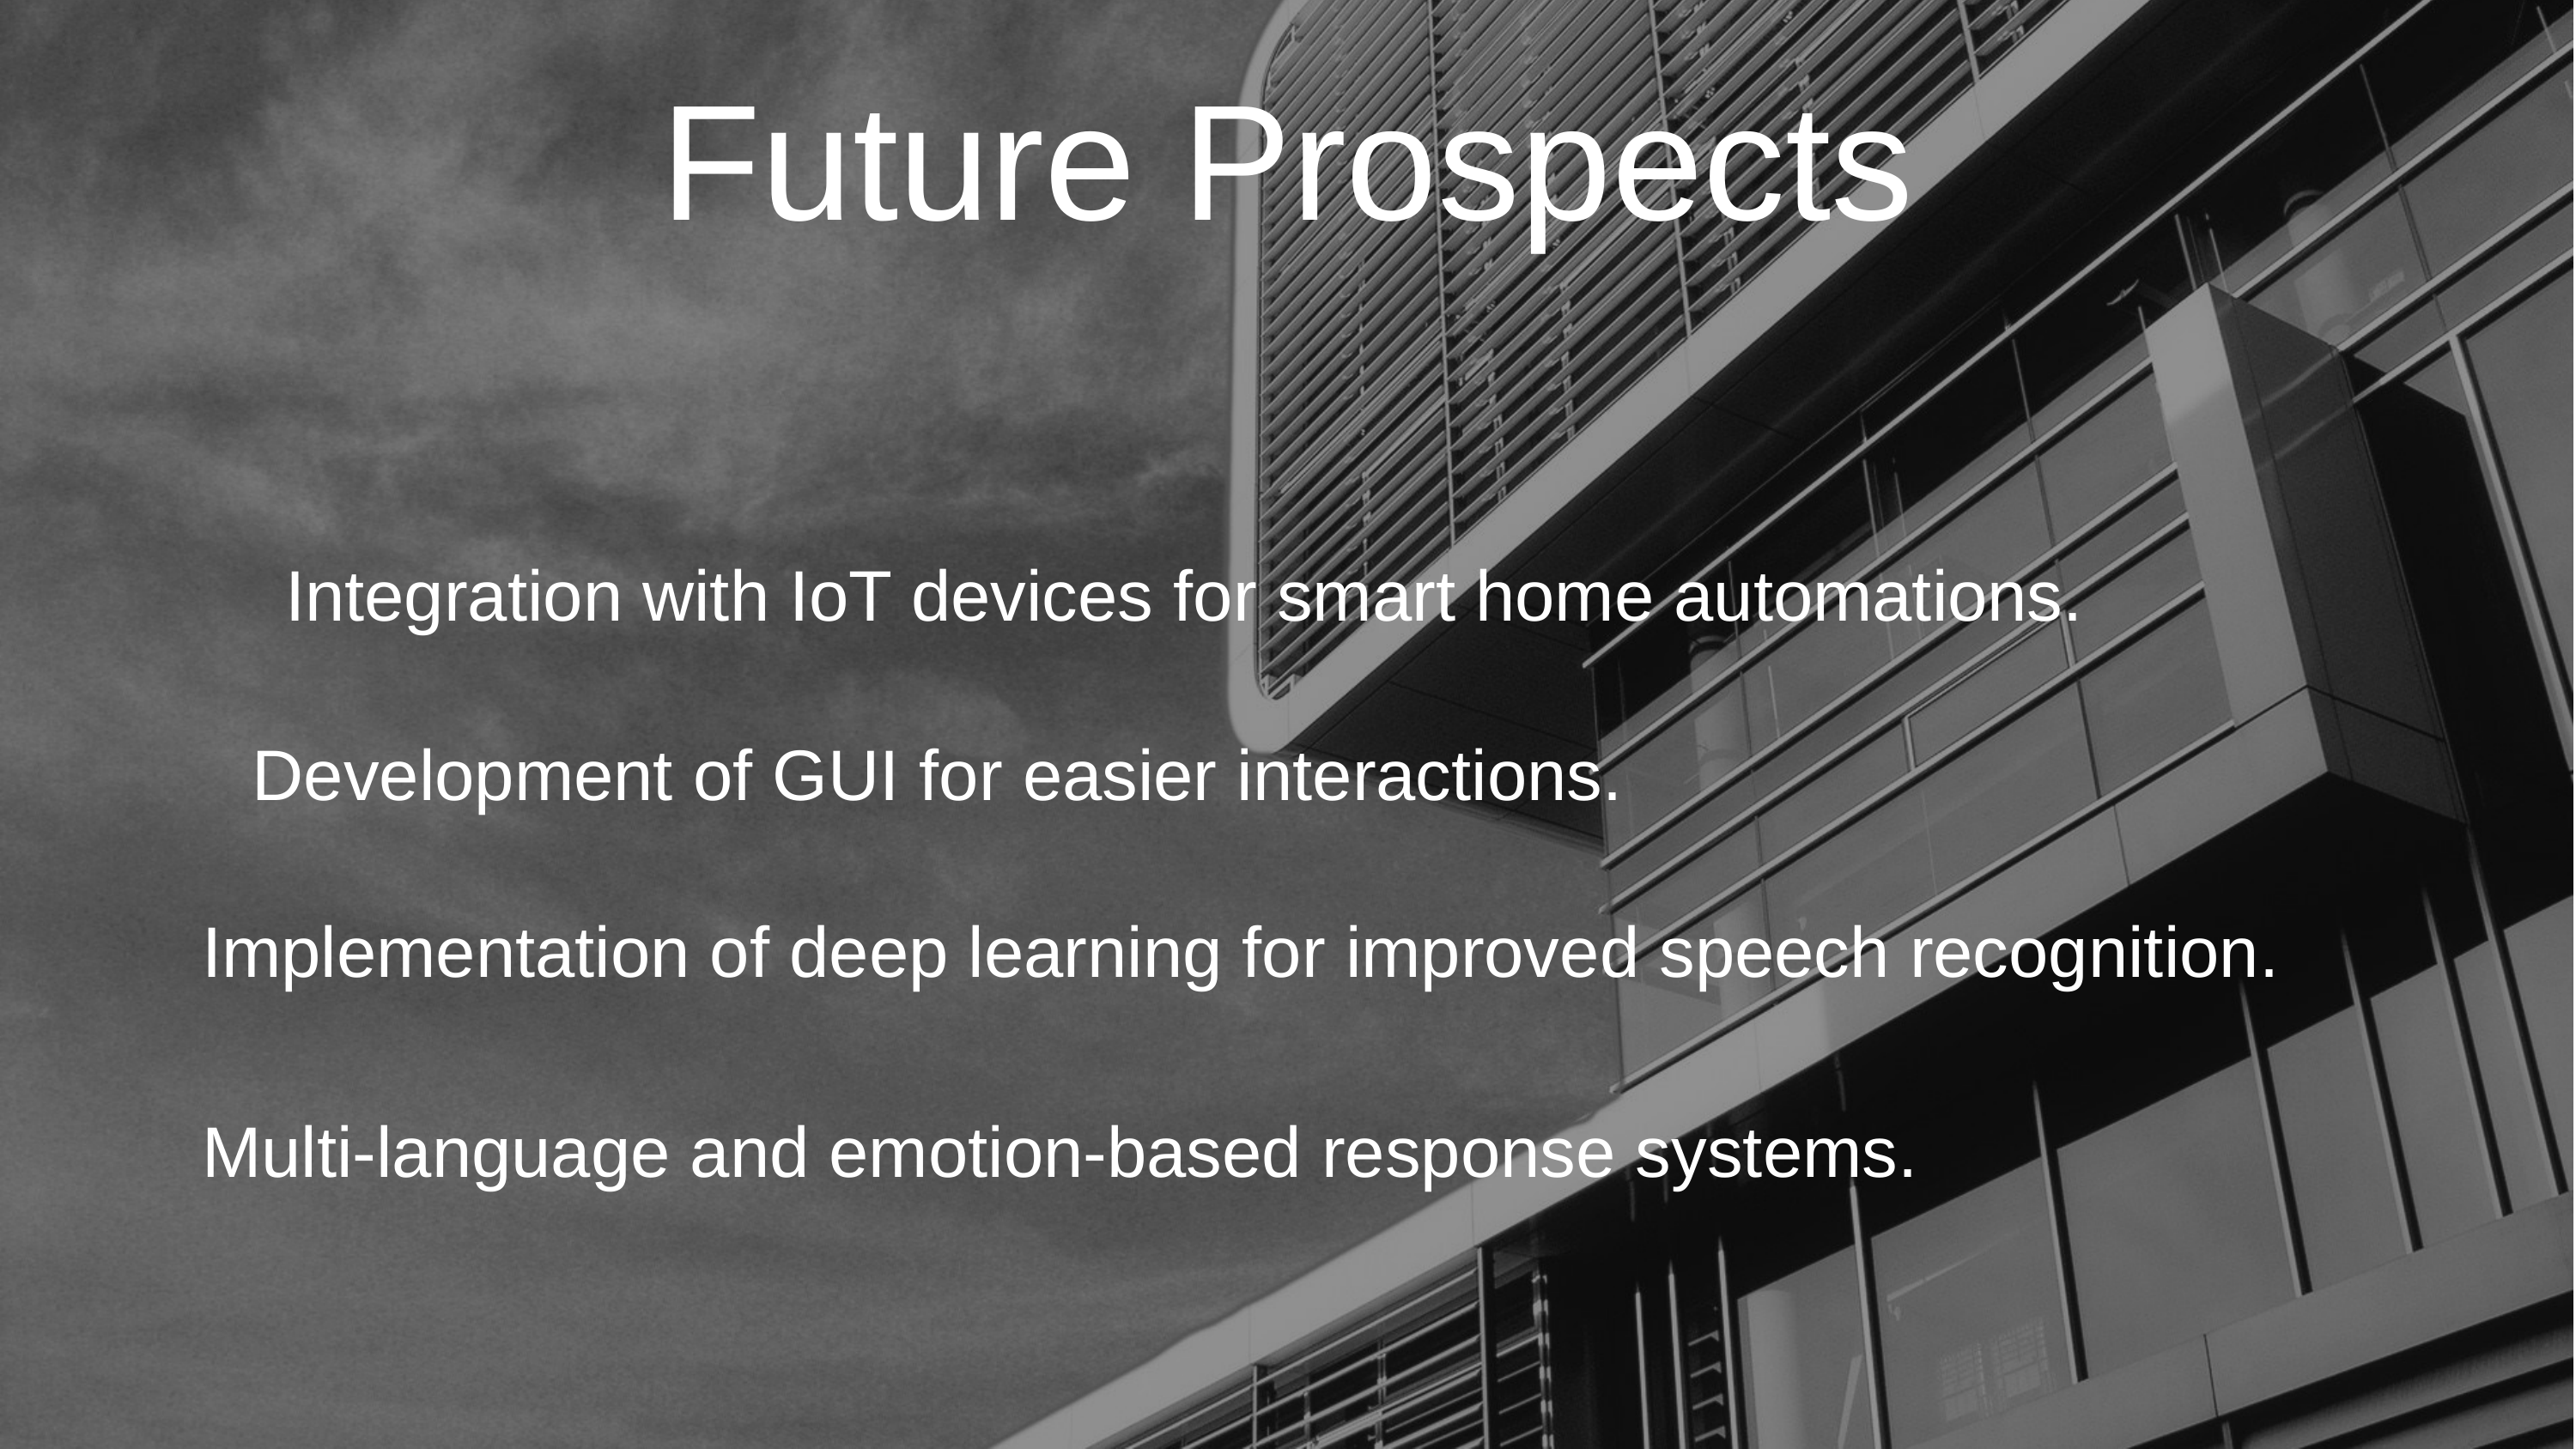

Future Prospects
Integration with IoT devices for smart home automations.
Development of GUI for easier interactions.
Implementation of deep learning for improved speech recognition.

Multi-language and emotion-based response systems.